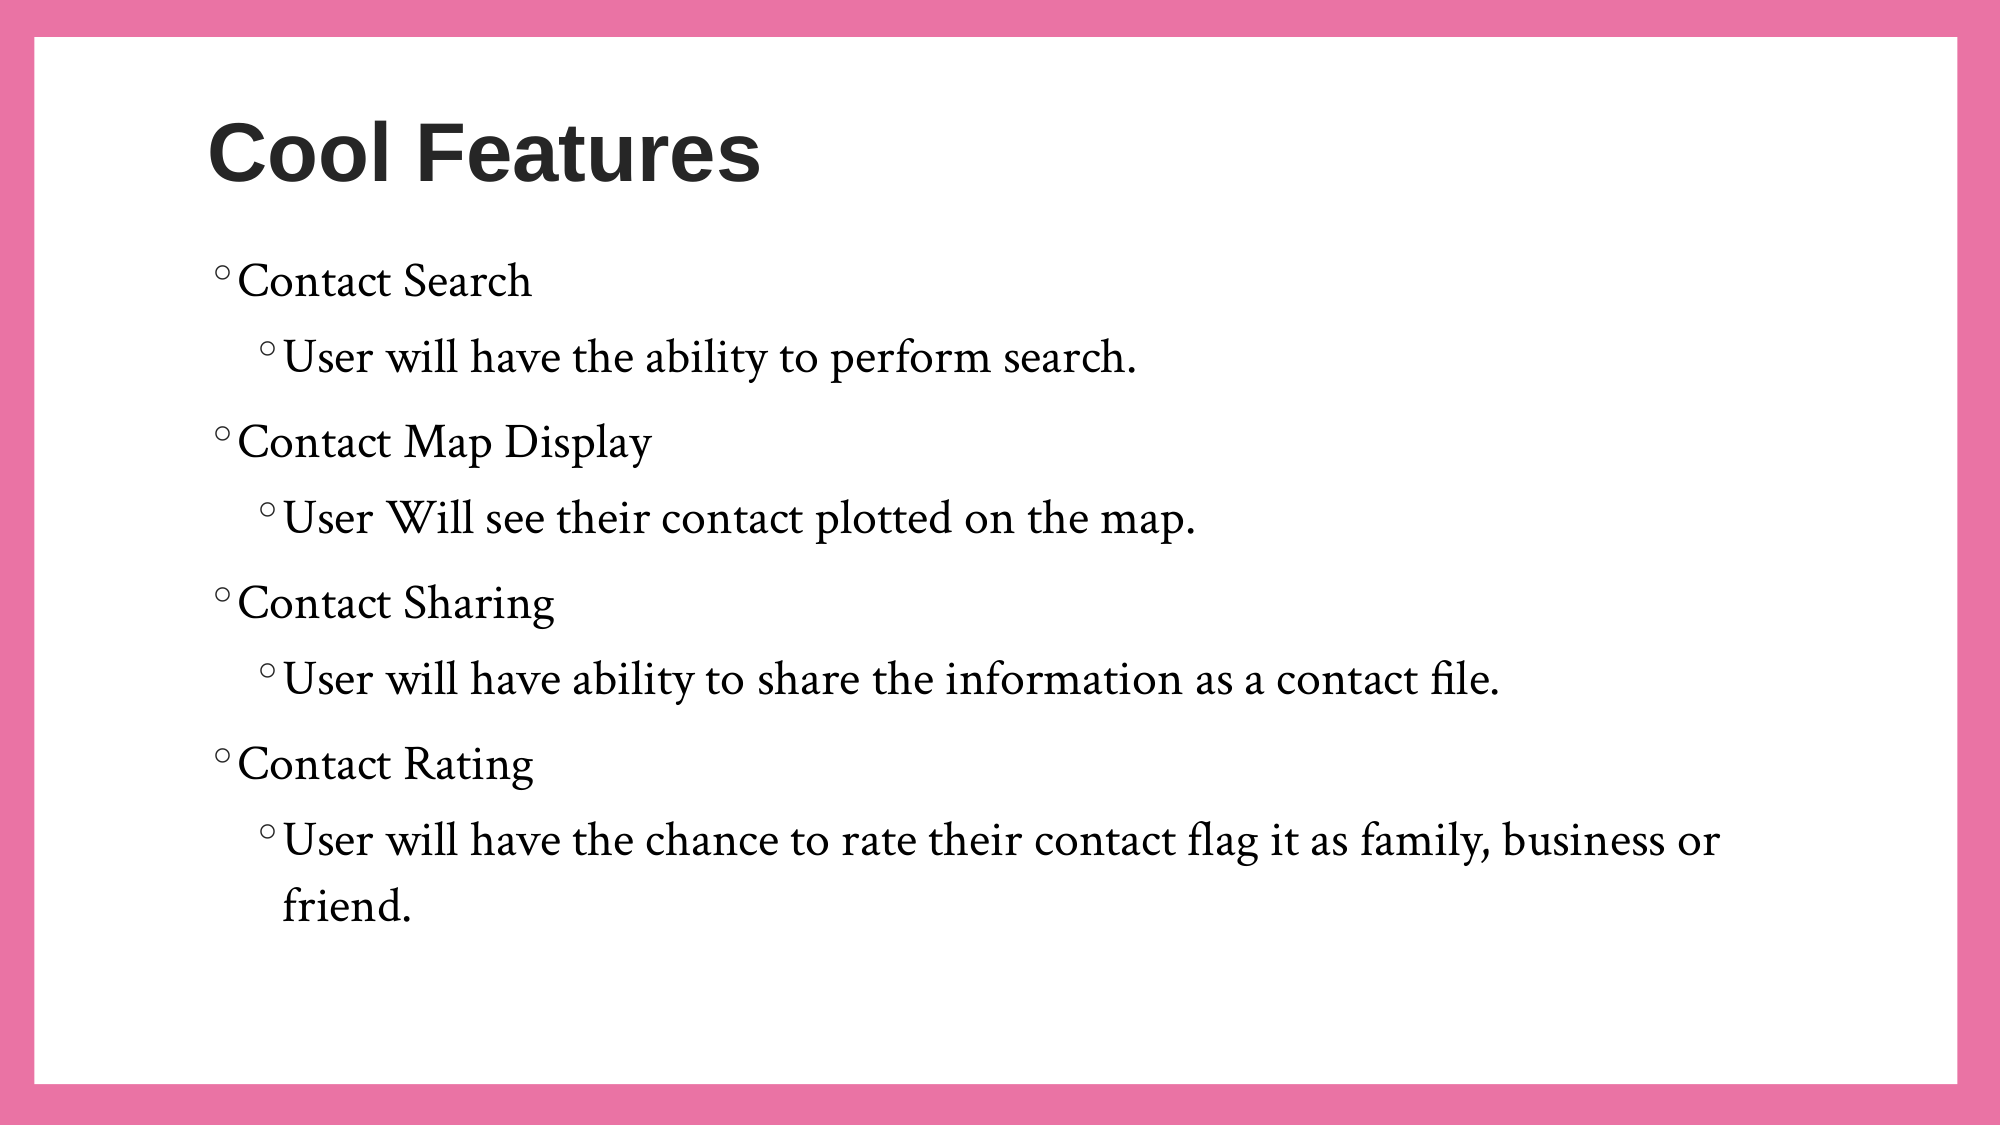

# Cool Features
Contact Search
User will have the ability to perform search.
Contact Map Display
User Will see their contact plotted on the map.
Contact Sharing
User will have ability to share the information as a contact file.
Contact Rating
User will have the chance to rate their contact flag it as family, business or friend.